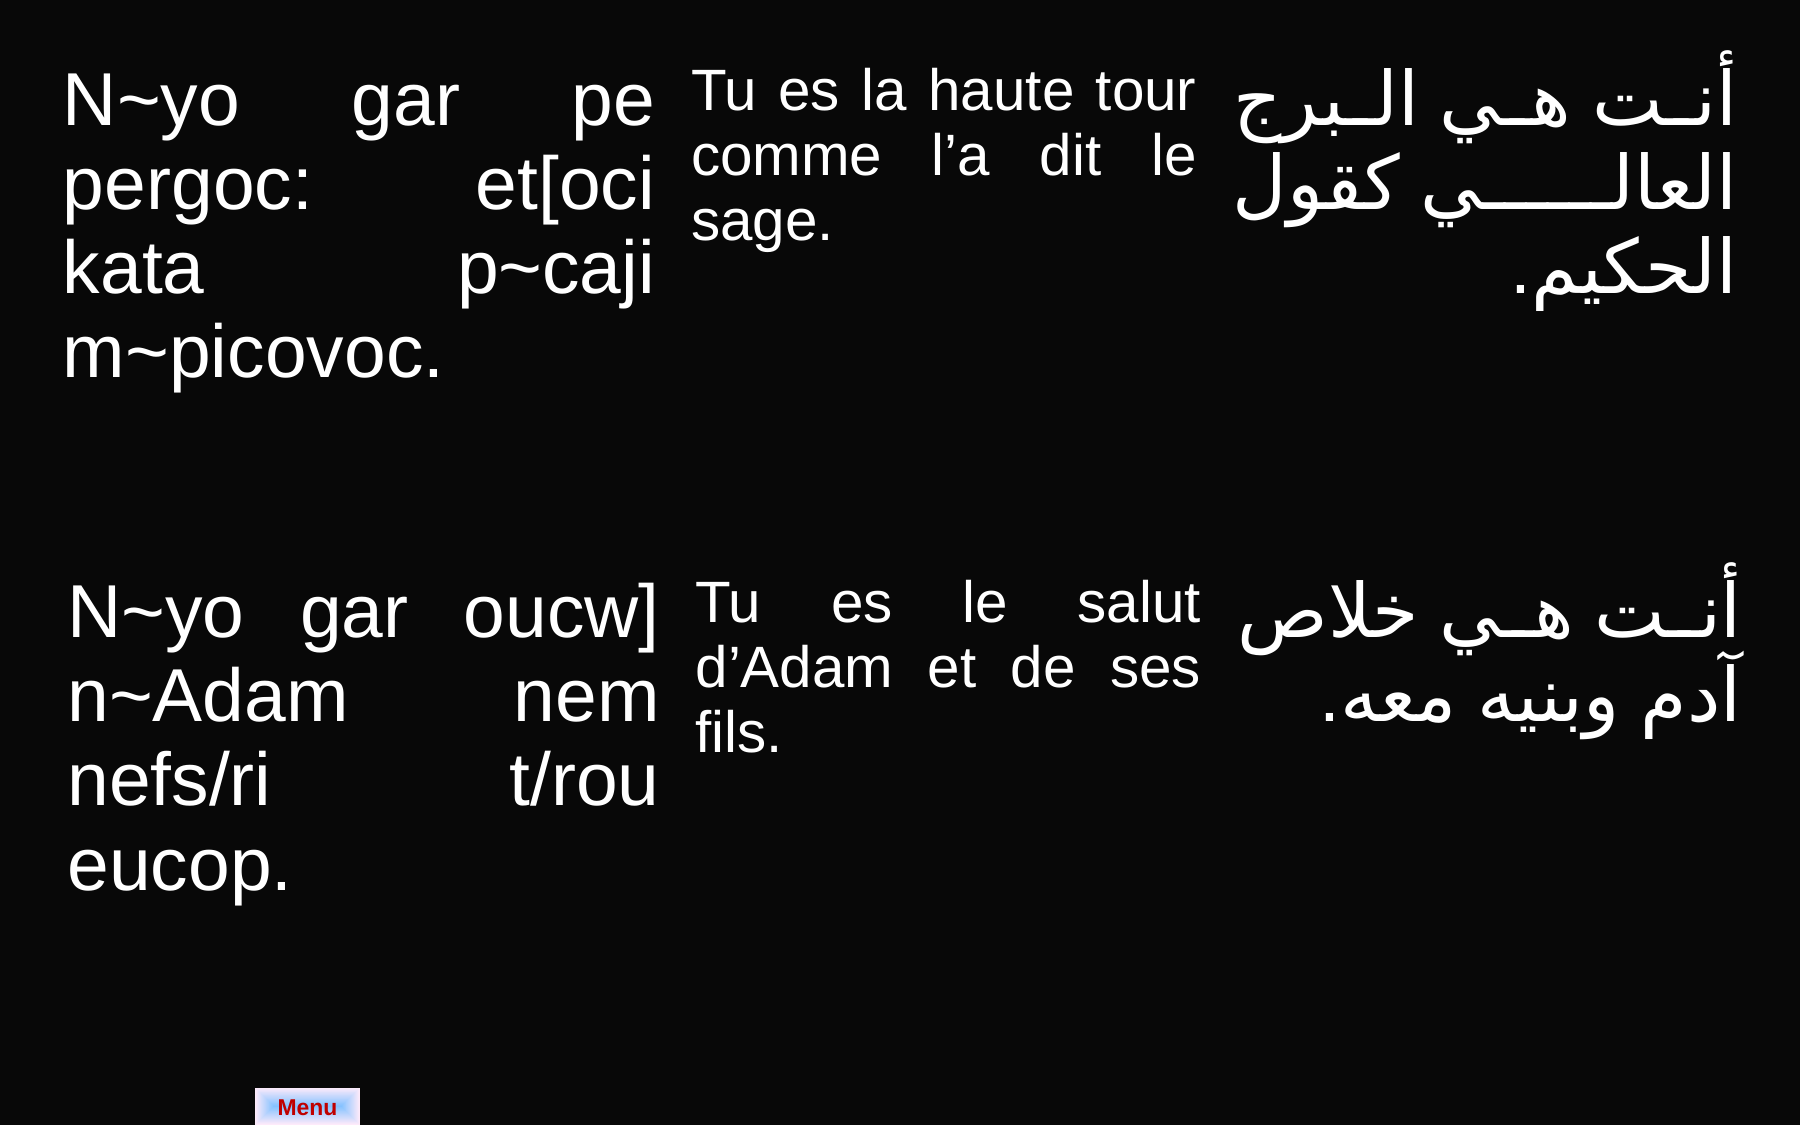

| N~yo gar pe pergoc: et[oci kata p~caji m~picovoc. | Tu es la haute tour comme l’a dit le sage. | أنت هي البرج العالي كقول الحكيم. |
| --- | --- | --- |
| N~yo gar oucw] n~Adam nem nefs/ri t/rou eucop. | Tu es le salut d’Adam et de ses fils. | أنت هي خلاص آدم وبنيه معه. |
| --- | --- | --- |

Menu